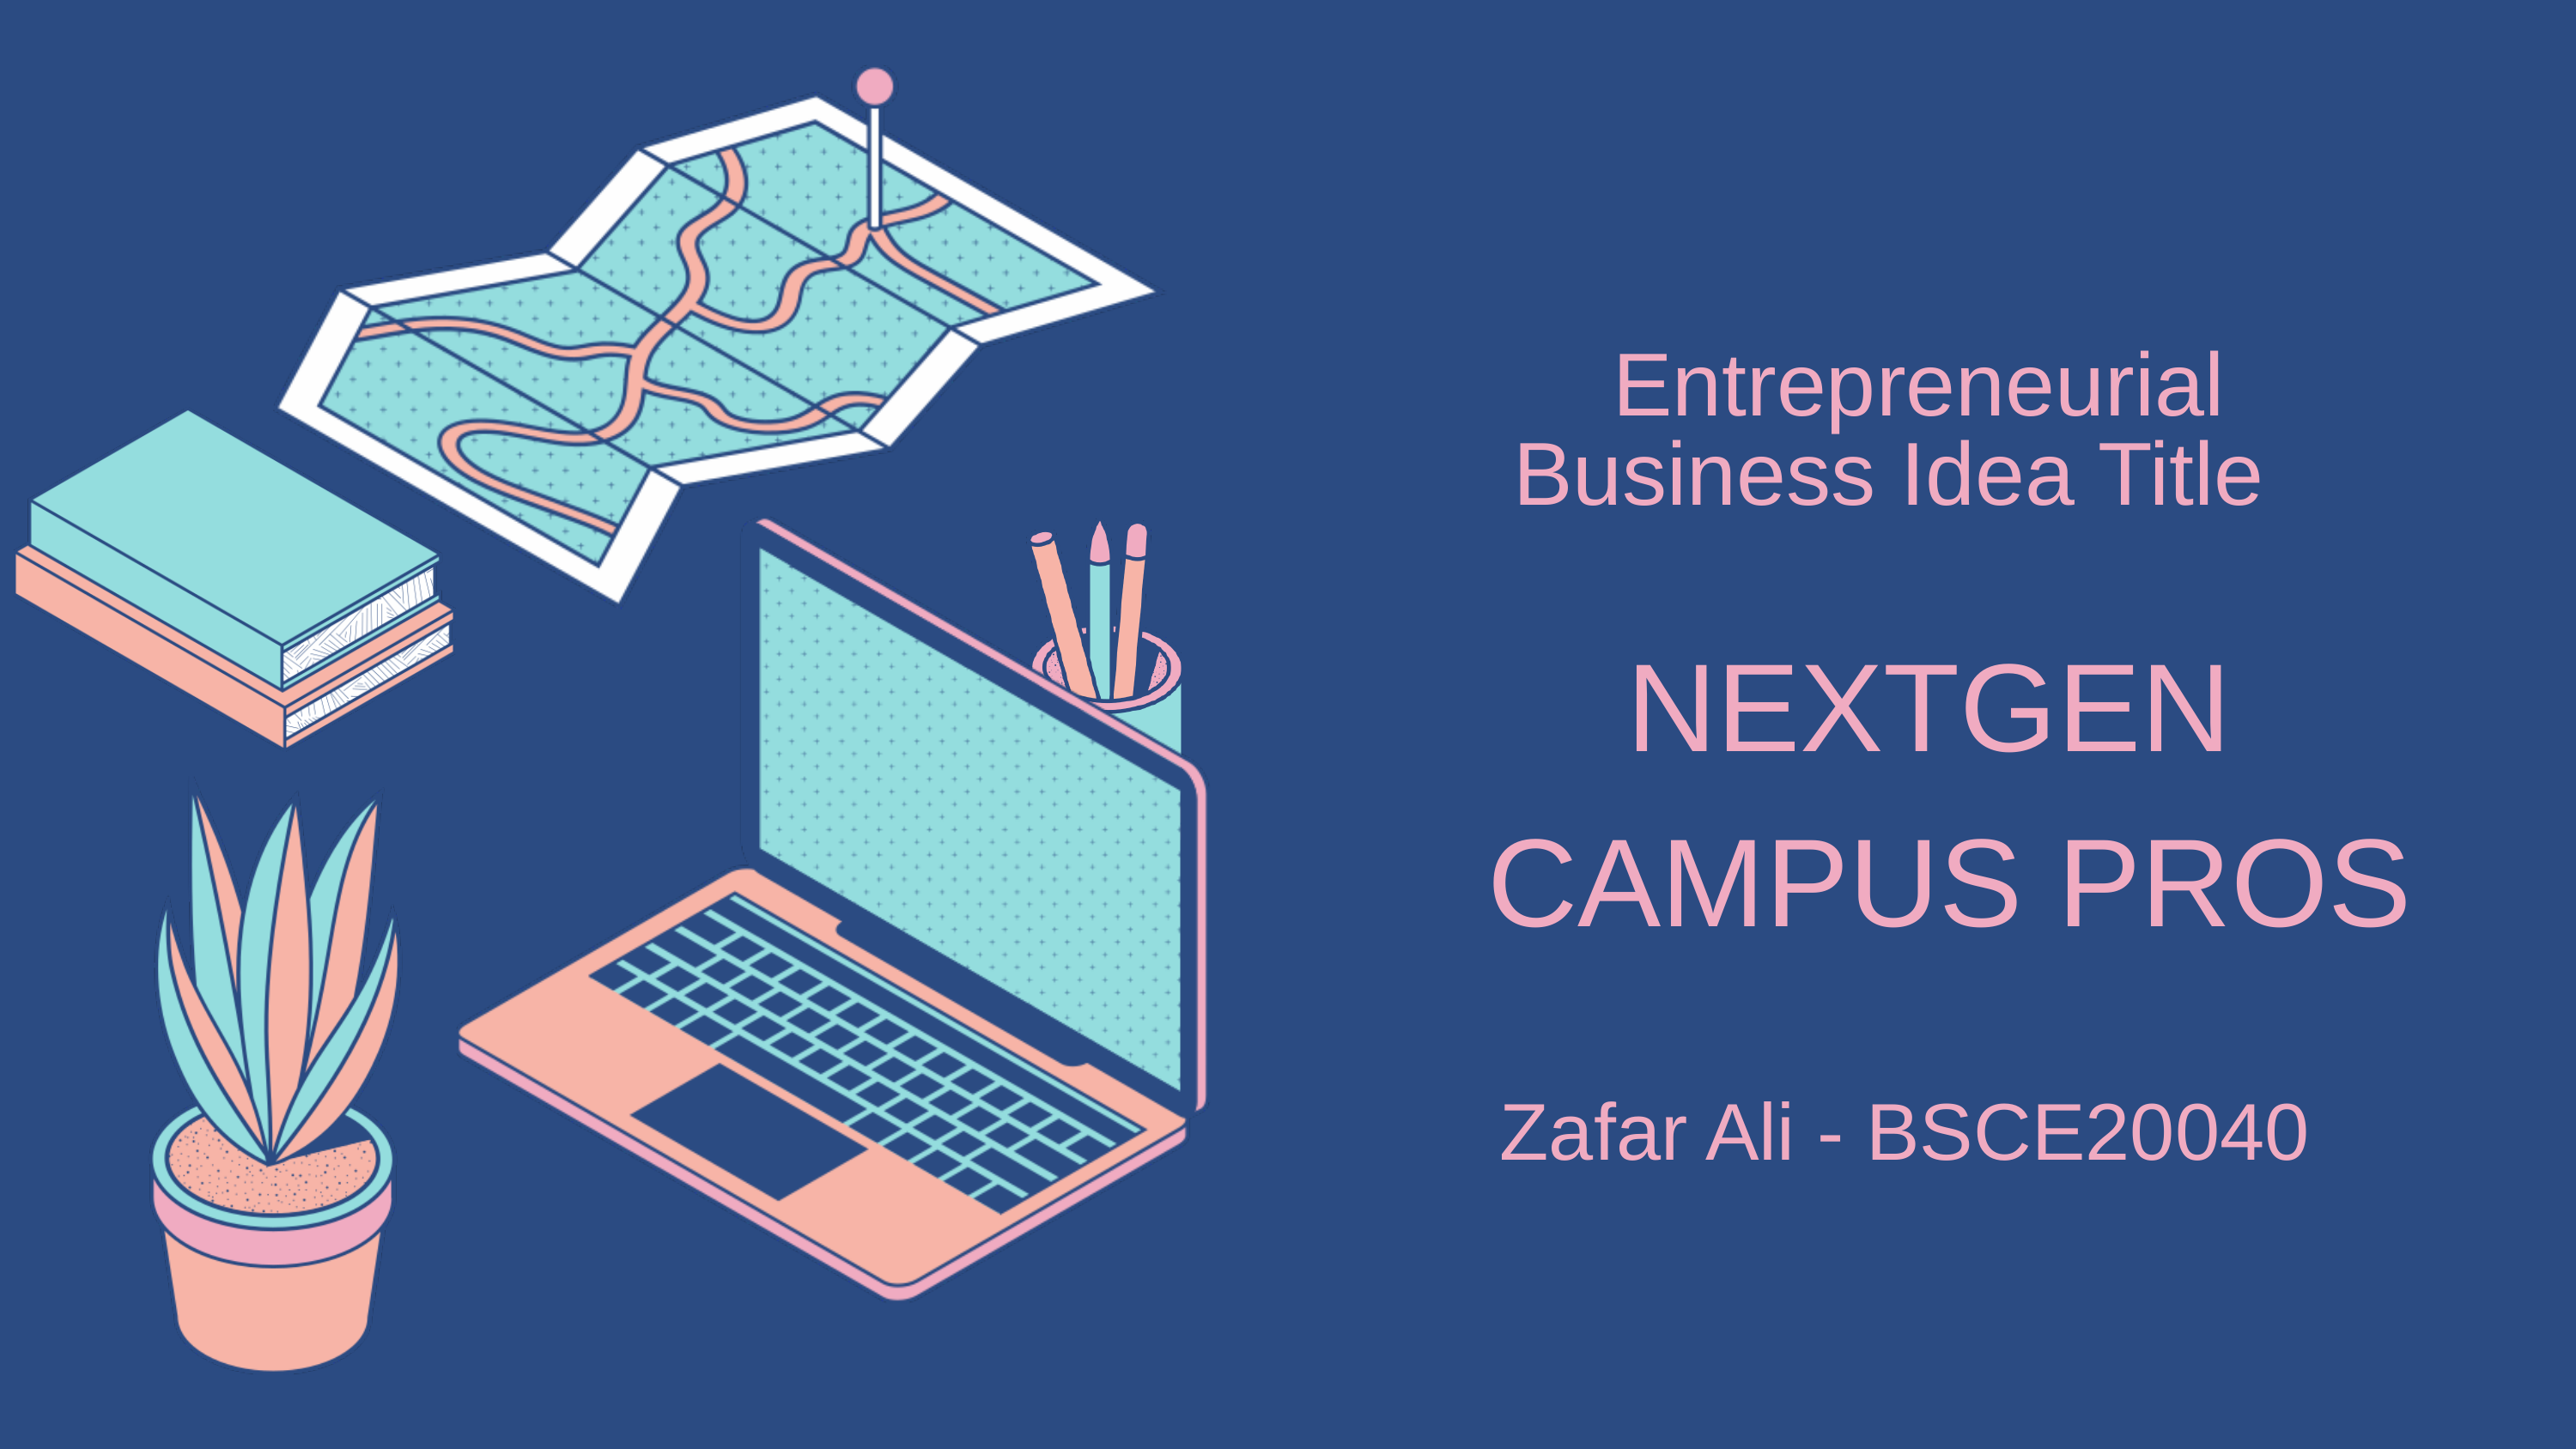

Entrepreneurial
        Business Idea Title
         NEXTGEN
     CAMPUS PROS

     Zafar Ali - BSCE20040